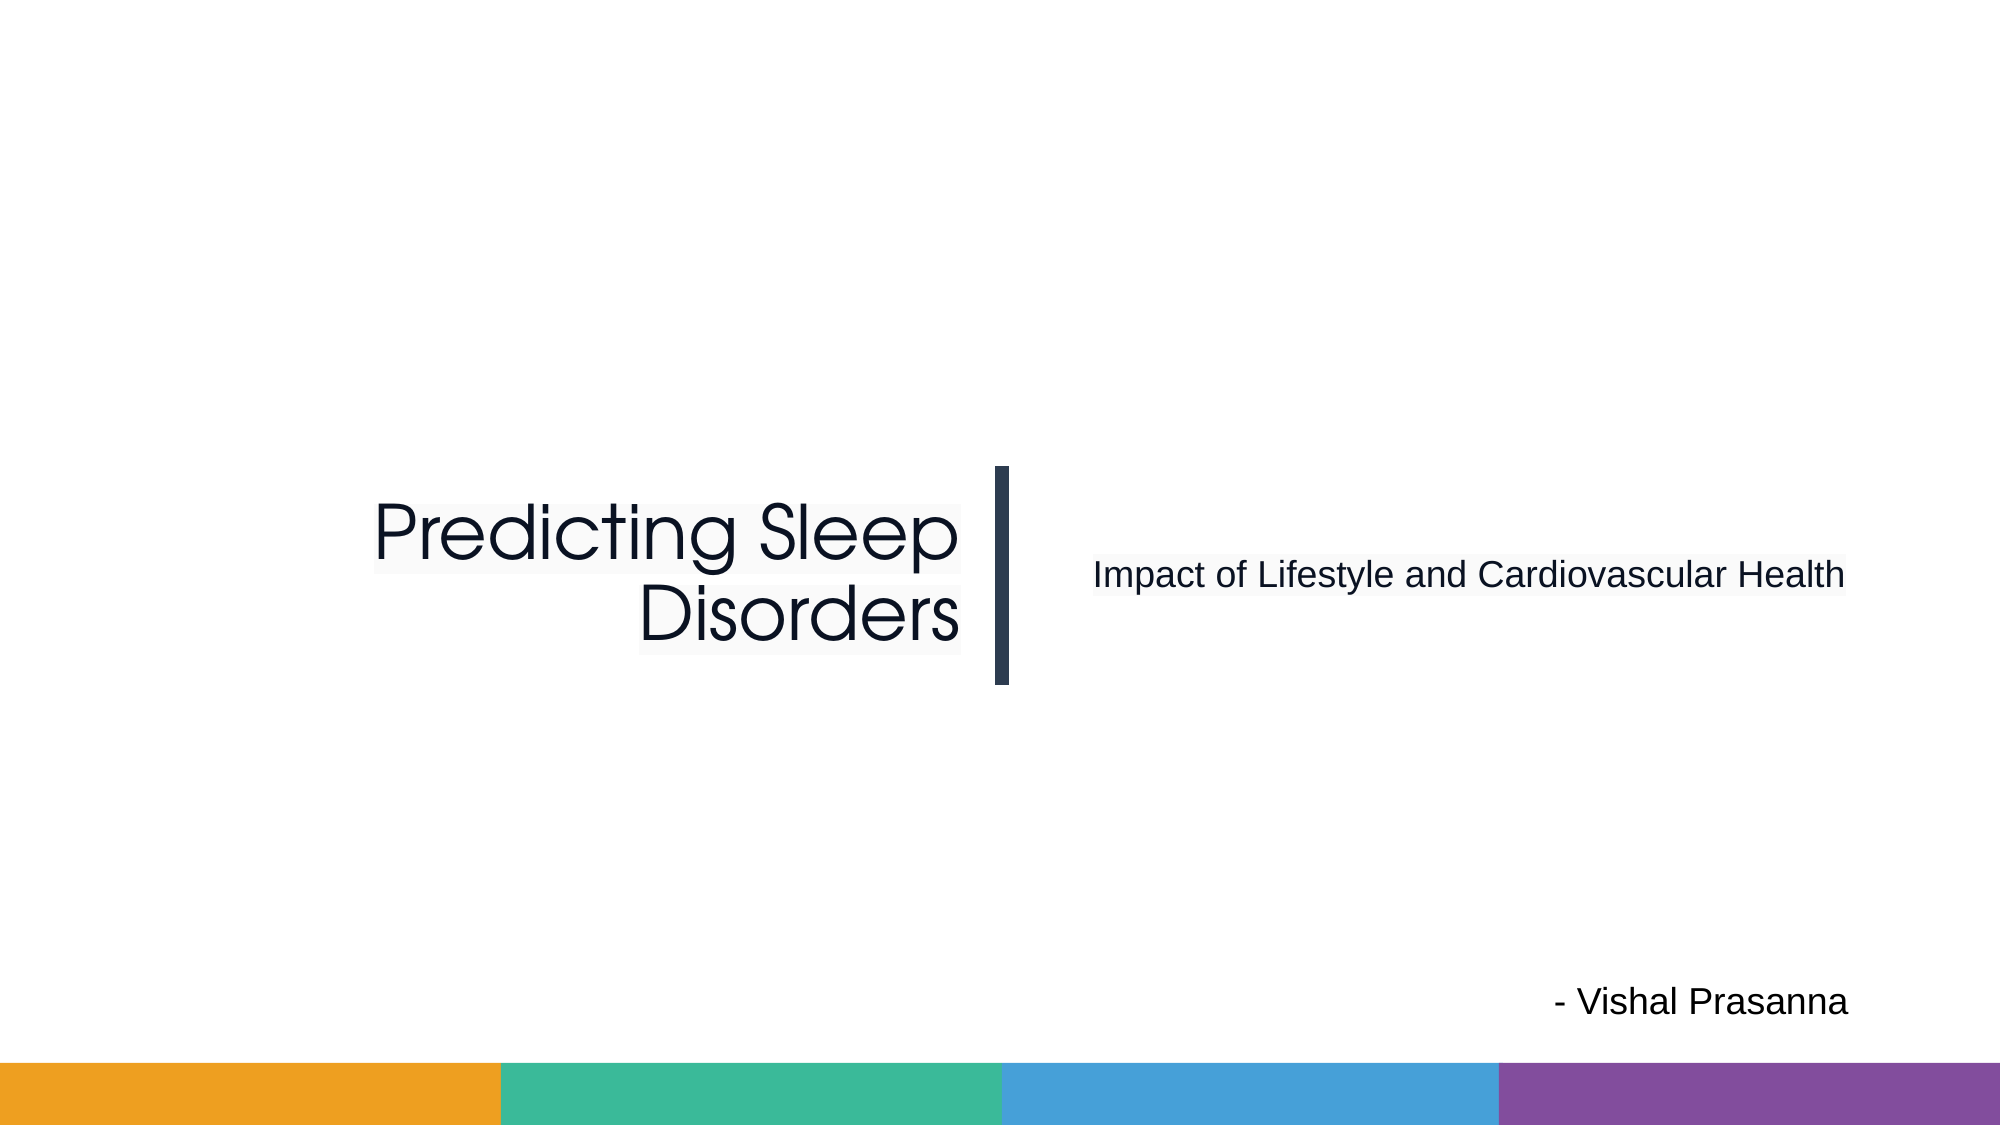

# Predicting Sleep Disorders
Impact of Lifestyle and Cardiovascular Health
- Vishal Prasanna